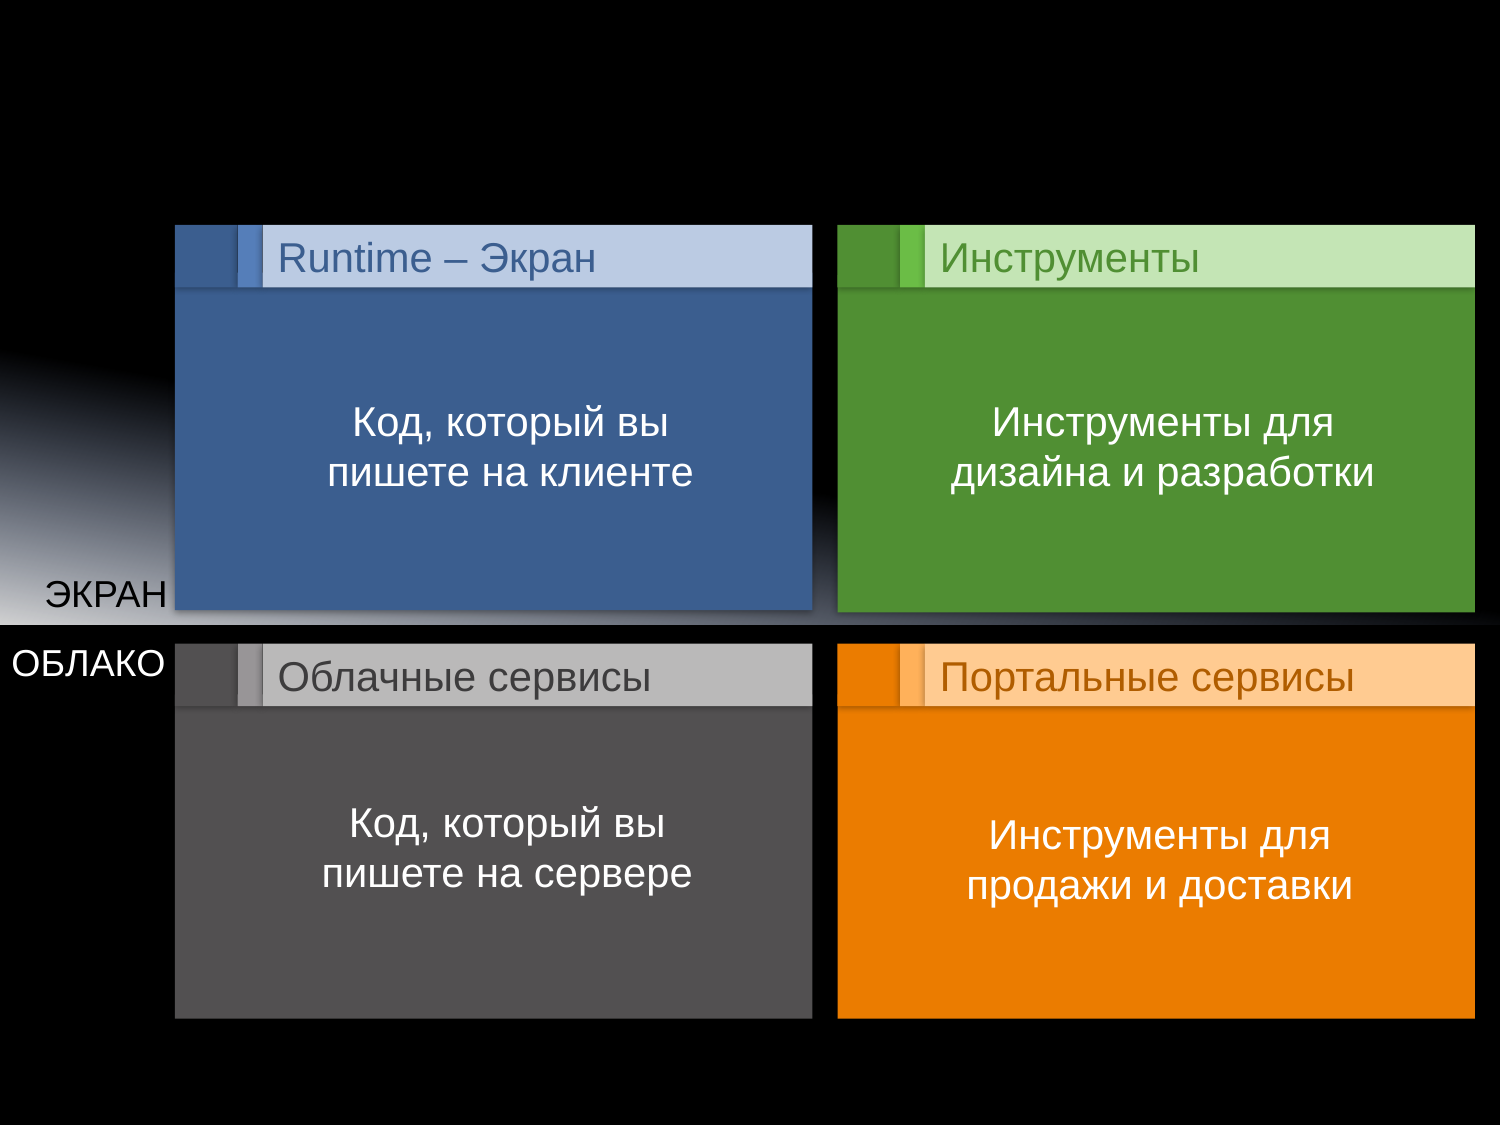

Runtime – Экран

Инструменты

ЭКРАН
ОБЛАКО
Код, который вы пишете на клиенте
Инструменты для дизайна и разработки

Облачные сервисы

Портальные сервисы

Код, который вы пишете на сервере
Инструменты для продажи и доставки